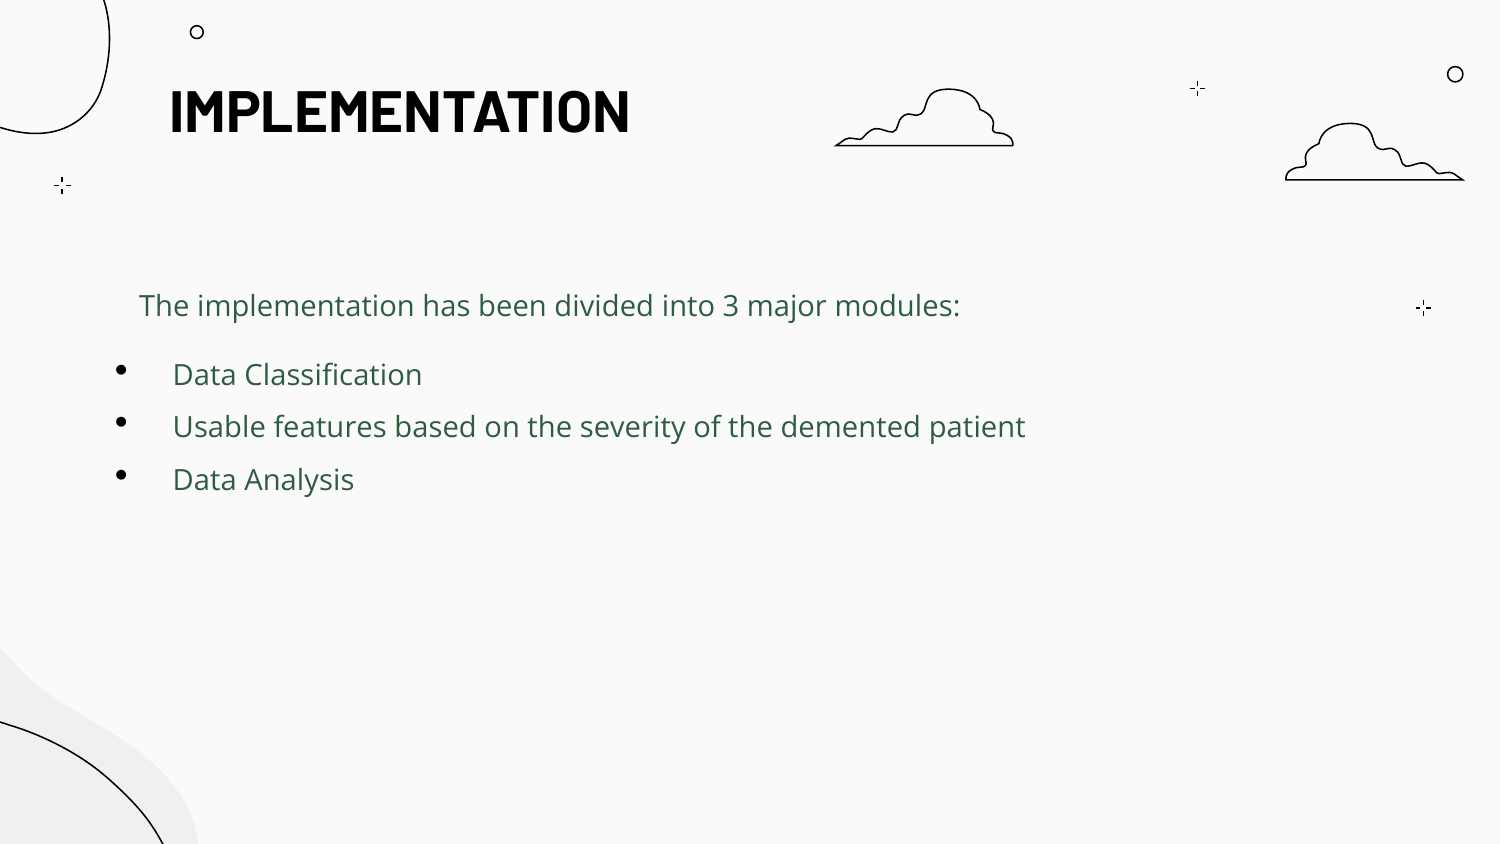

# IMPLEMENTATION
The implementation has been divided into 3 major modules:
Data Classification
Usable features based on the severity of the demented patient
Data Analysis